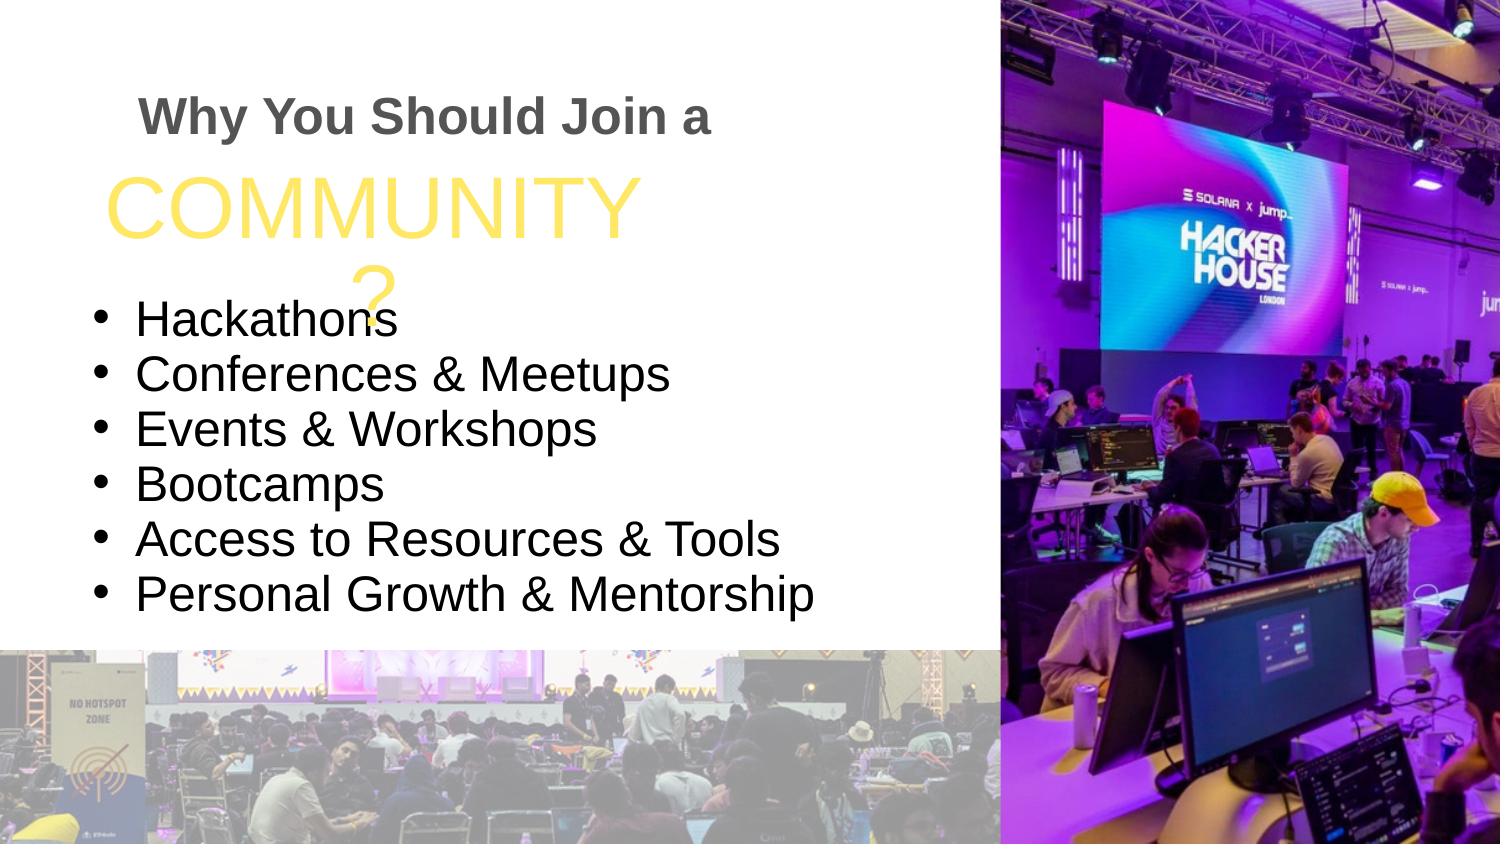

Why You Should Join a
COMMUNITY ?
Hackathons
Conferences & Meetups
Events & Workshops
Bootcamps
Access to Resources & Tools
Personal Growth & Mentorship